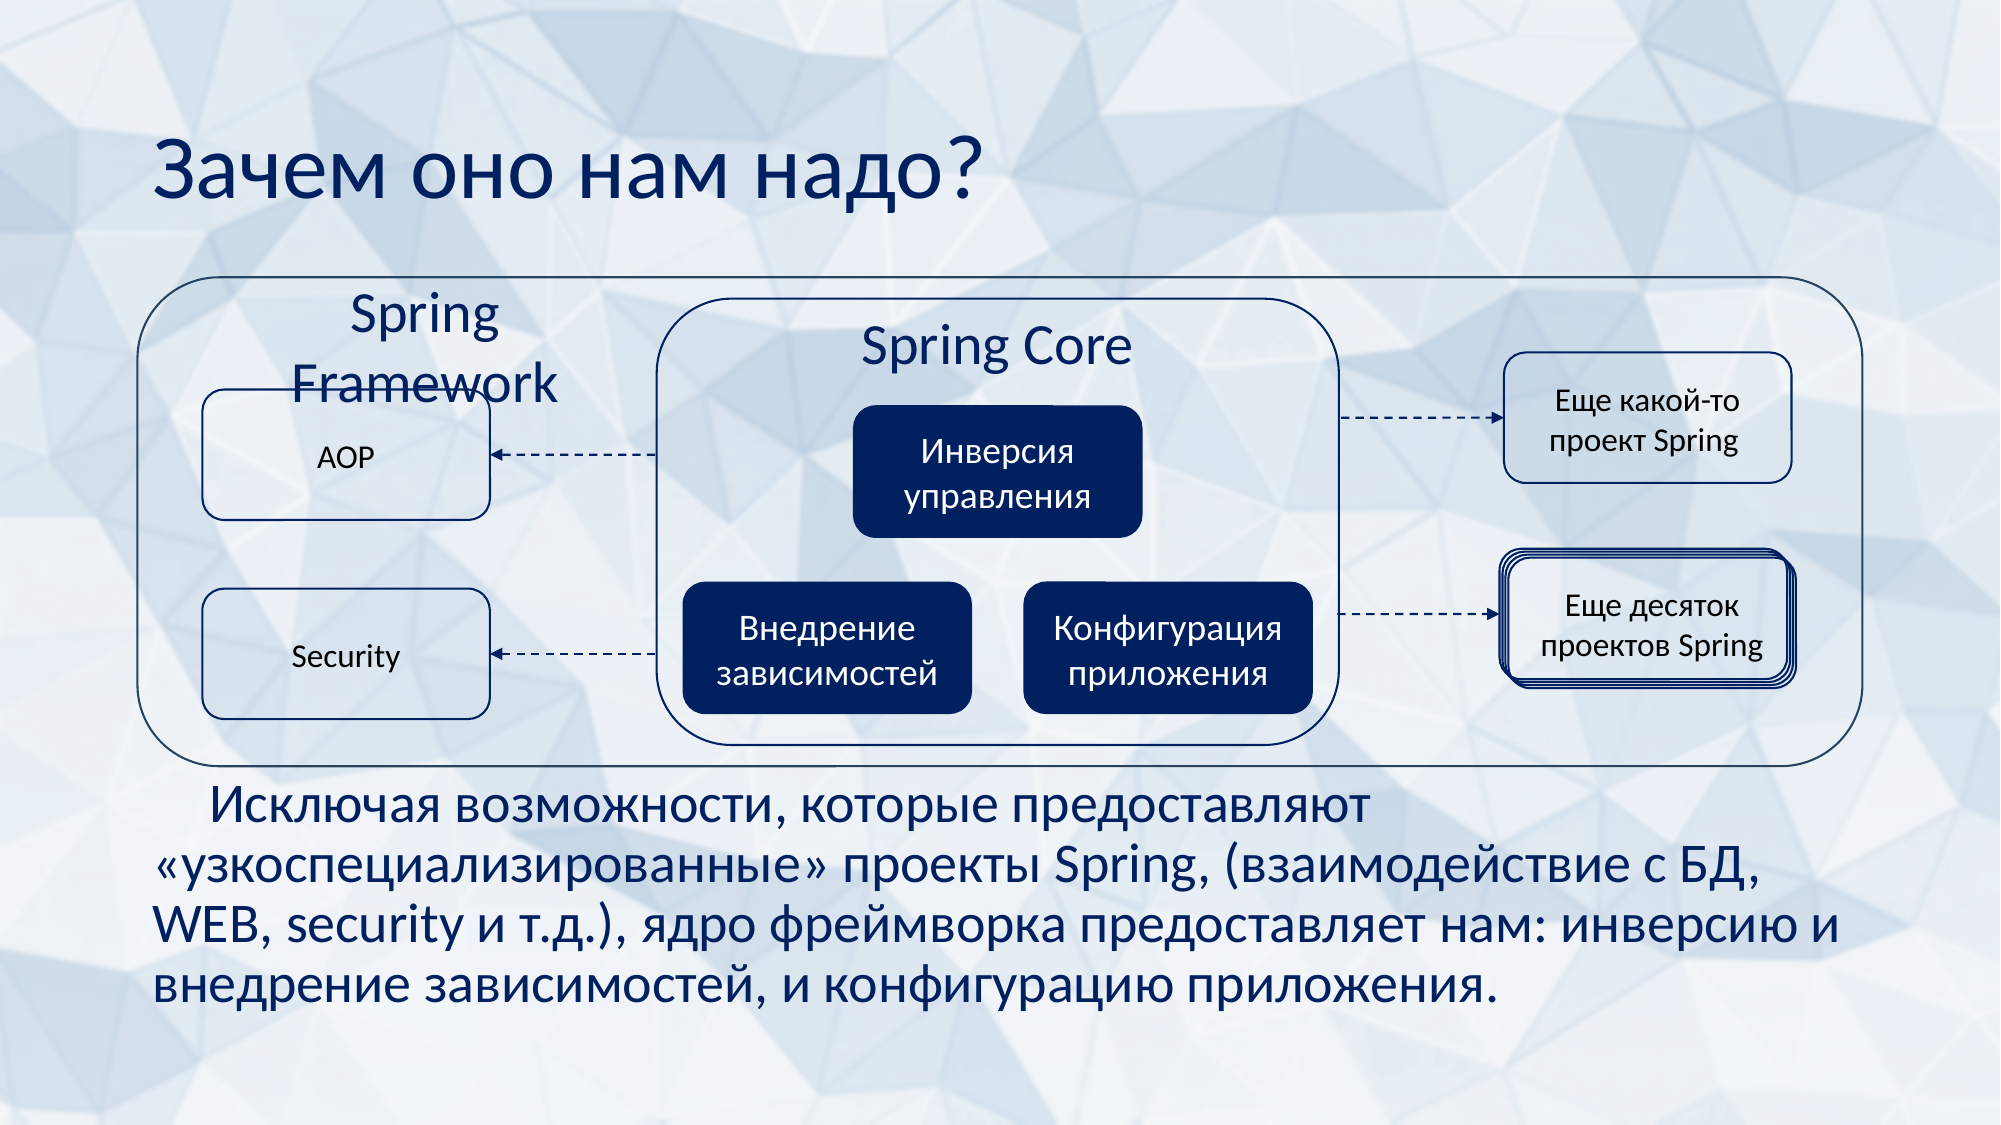

# Зачем оно нам надо?
Spring Framework

Spring Core

Инверсия управления
Конфигурация приложения
Внедрение зависимостей
Еще какой-то проект Spring
AOP

Еще десяток проектов Spring
Security
Исключая возможности, которые предоставляют «узкоспециализированные» проекты Spring, (взаимодействие с БД, WEB, security и т.д.), ядро фреймворка предоставляет нам: инверсию и внедрение зависимостей, и конфигурацию приложения.